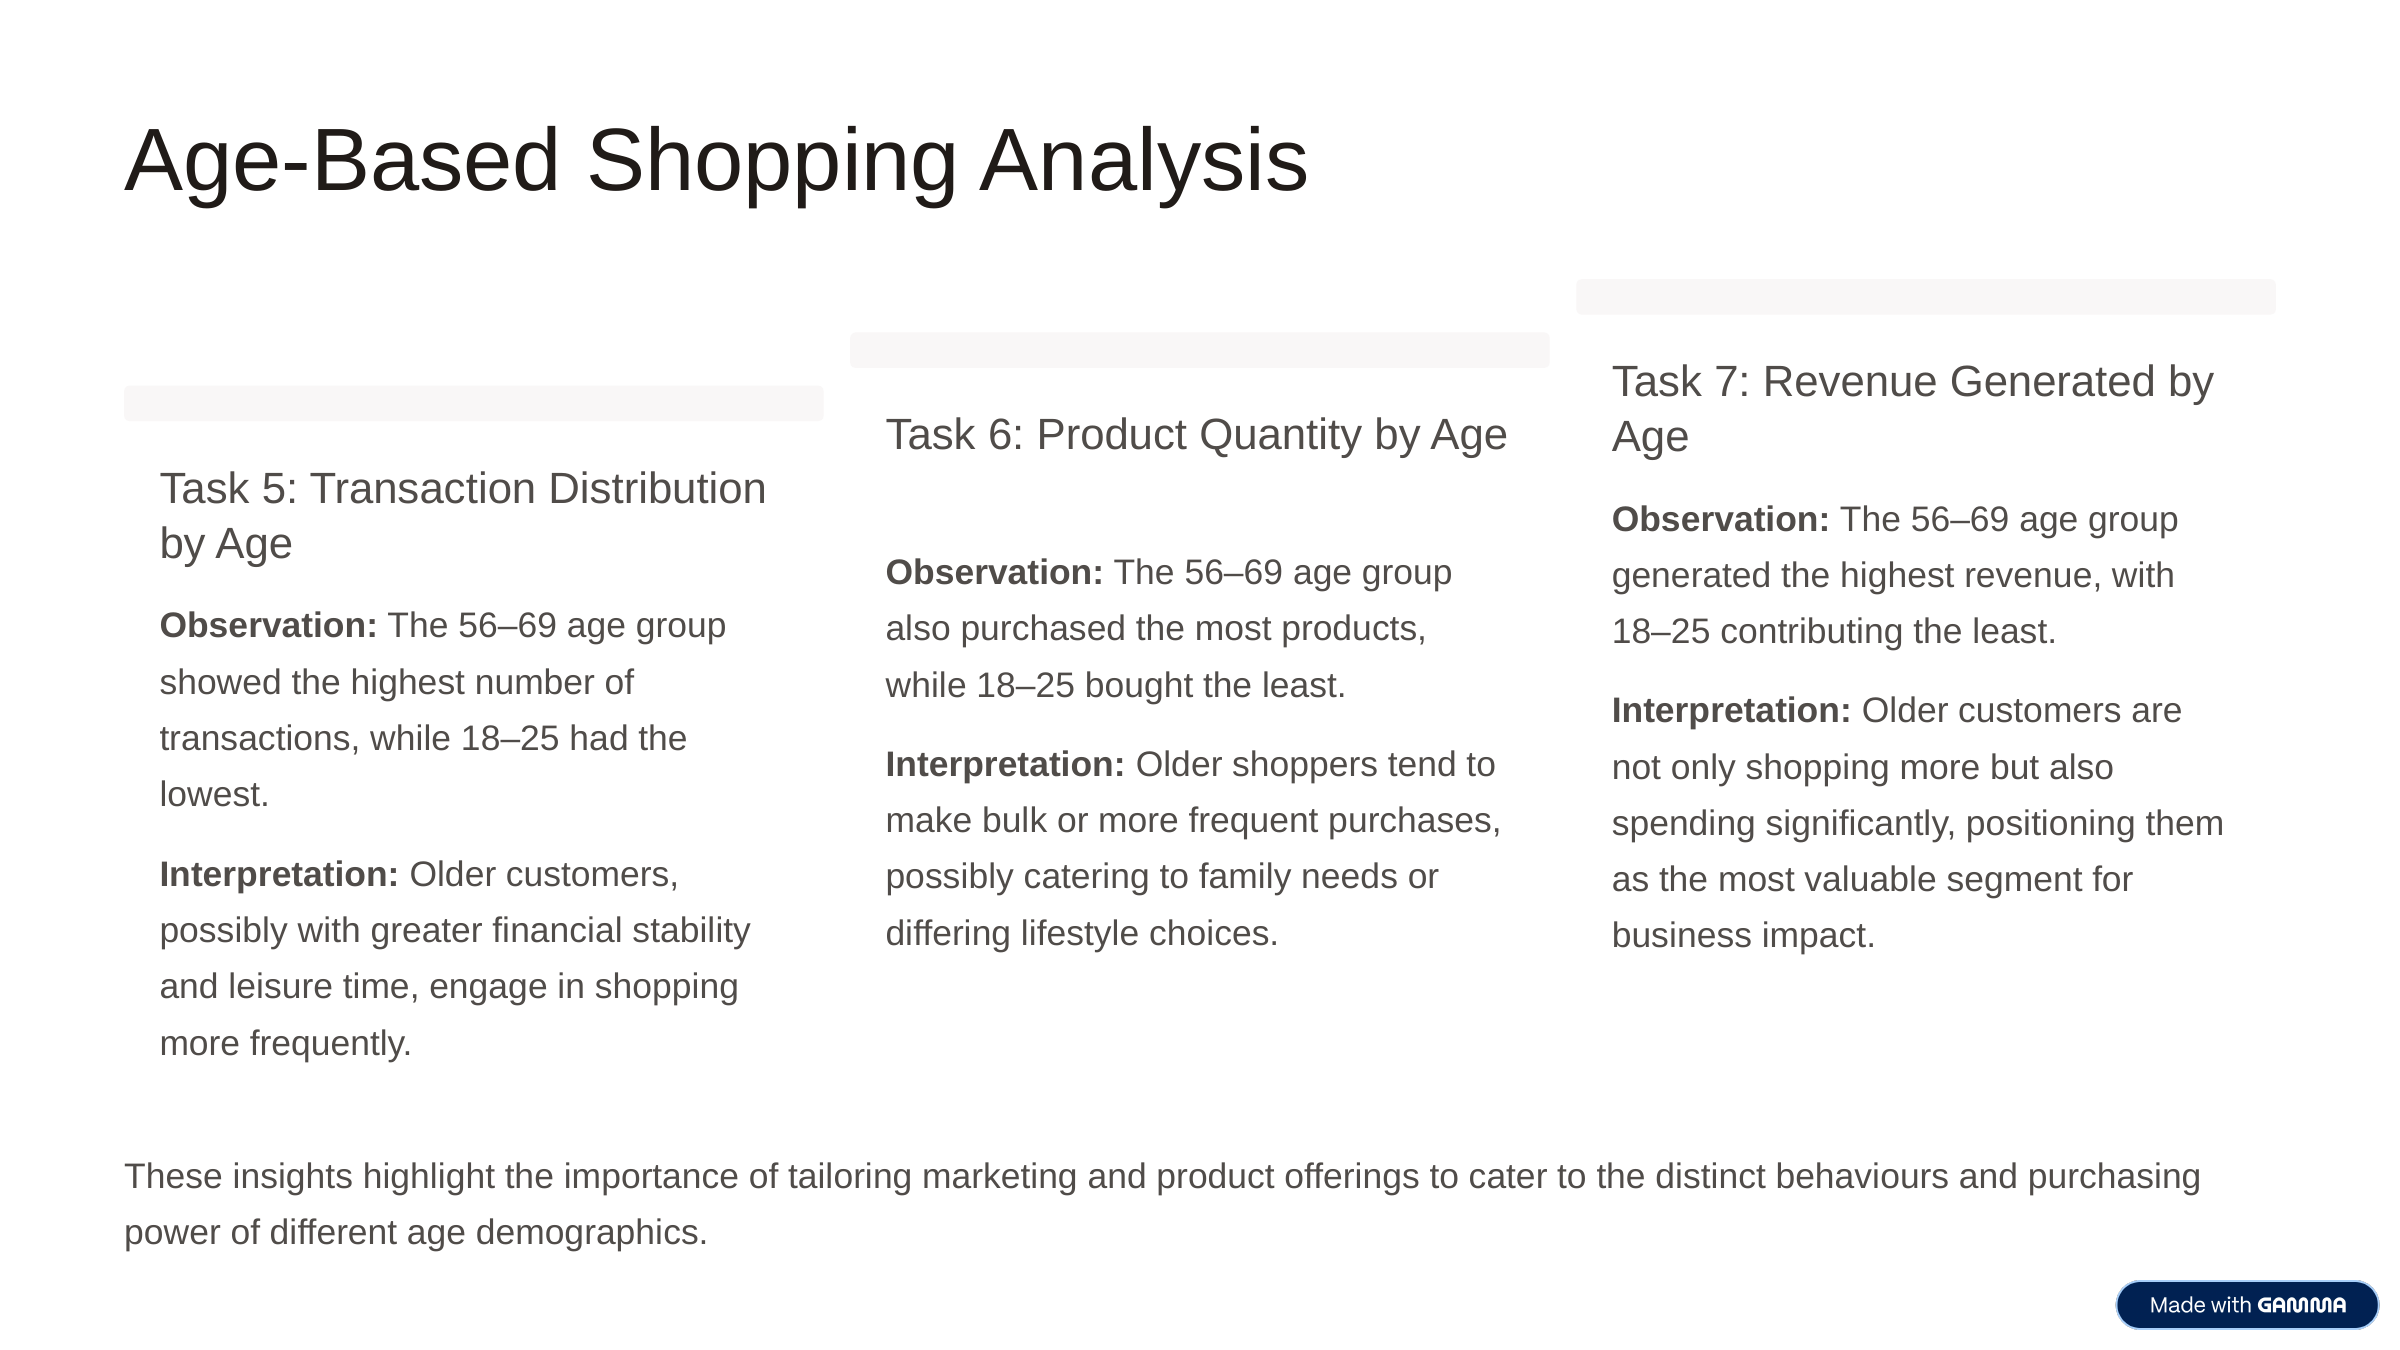

Age-Based Shopping Analysis

Task 7: Revenue Generated by Age

Task 6: Product Quantity by Age
Task 5: Transaction Distribution by Age
Observation: The 56–69 age group generated the highest revenue, with 18–25 contributing the least.
Observation: The 56–69 age group also purchased the most products, while 18–25 bought the least.
Observation: The 56–69 age group showed the highest number of transactions, while 18–25 had the lowest.
Interpretation: Older customers are not only shopping more but also spending significantly, positioning them as the most valuable segment for business impact.
Interpretation: Older shoppers tend to make bulk or more frequent purchases, possibly catering to family needs or differing lifestyle choices.
Interpretation: Older customers, possibly with greater financial stability and leisure time, engage in shopping more frequently.
These insights highlight the importance of tailoring marketing and product offerings to cater to the distinct behaviours and purchasing power of different age demographics.